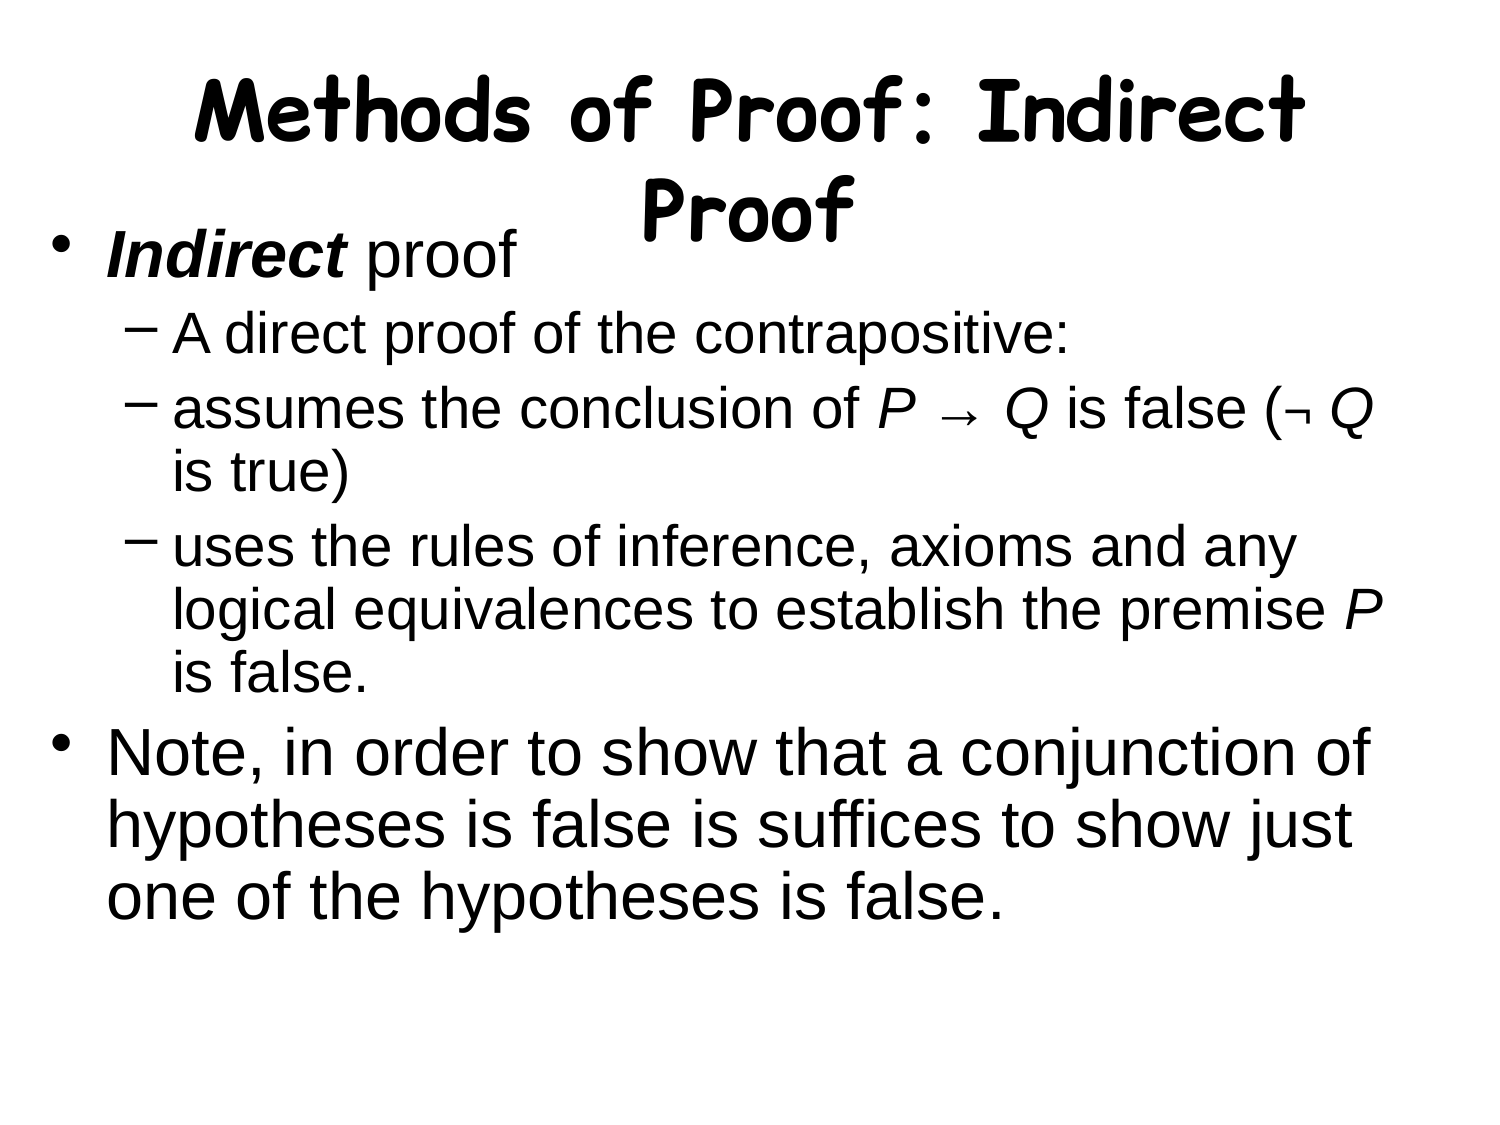

Methods of Proof: Indirect Proof
Indirect proof
A direct proof of the contrapositive:
assumes the conclusion of P → Q is false (¬ Q is true)
uses the rules of inference, axioms and any logical equivalences to establish the premise P is false.
Note, in order to show that a conjunction of hypotheses is false is suffices to show just one of the hypotheses is false.
P. 1